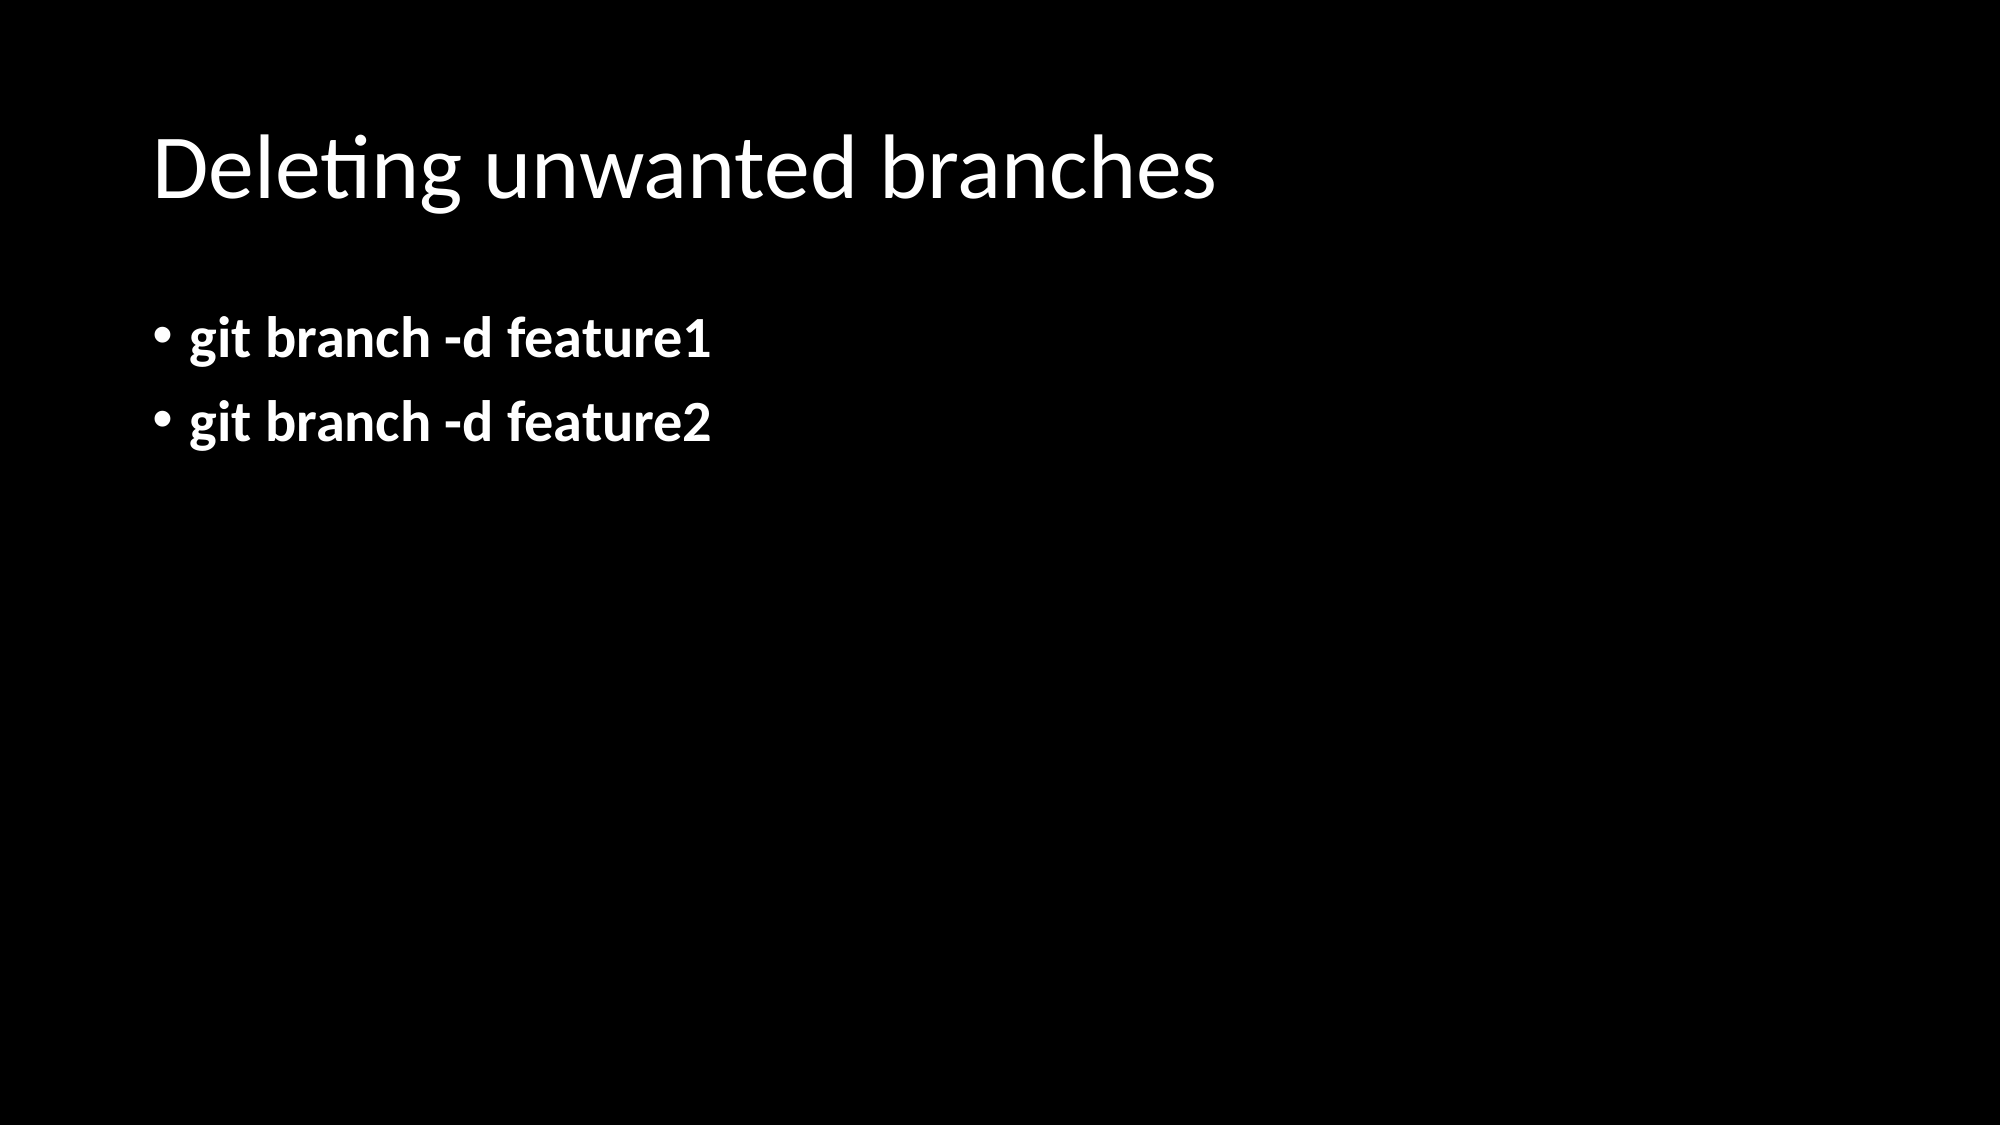

# Deleting unwanted branches
git branch -d feature1
git branch -d feature2